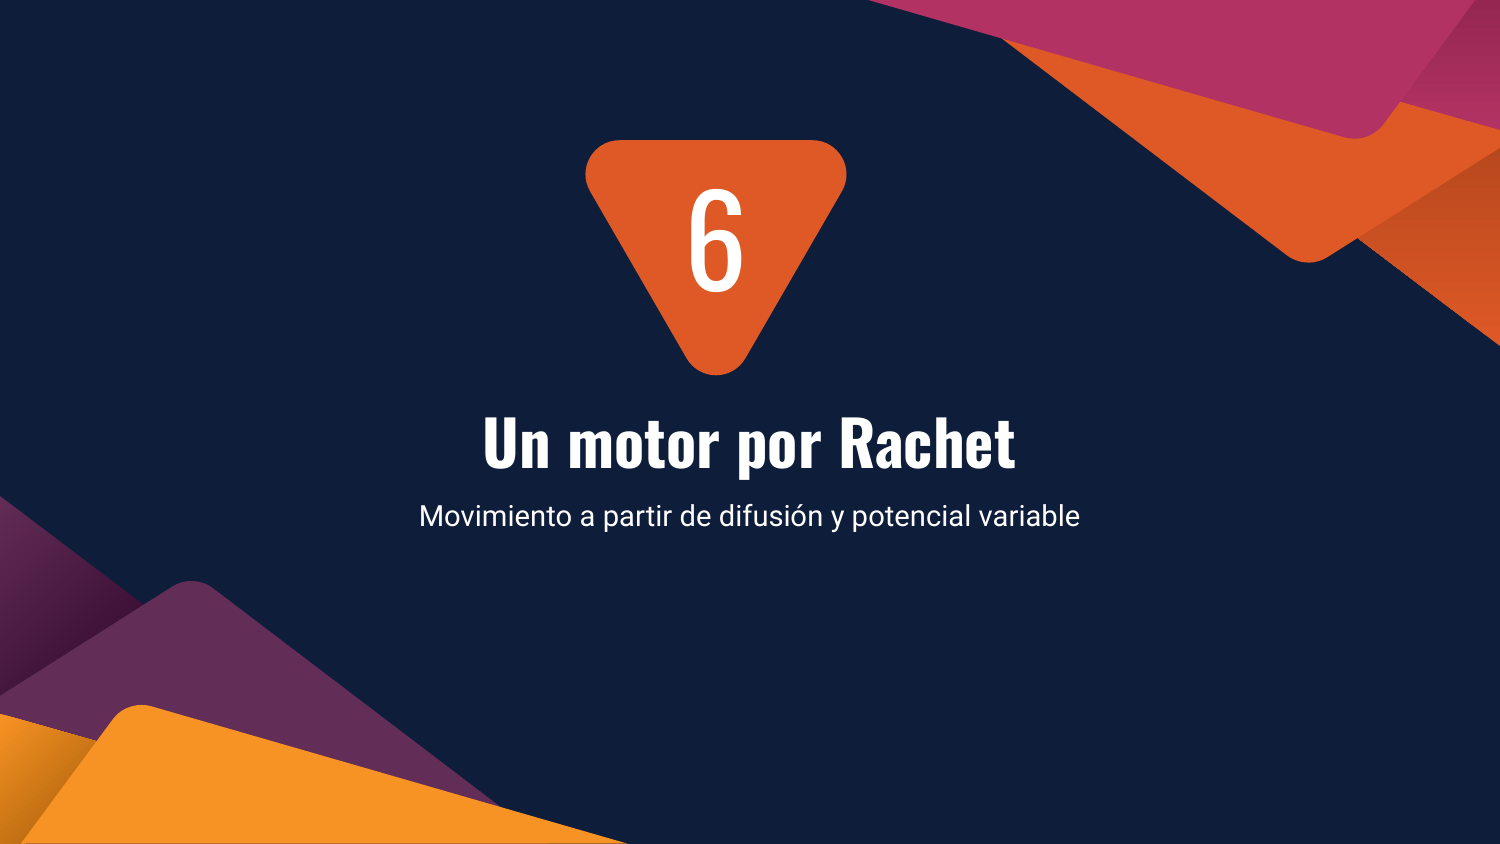

6
# Un motor por Rachet
Movimiento a partir de difusión y potencial variable